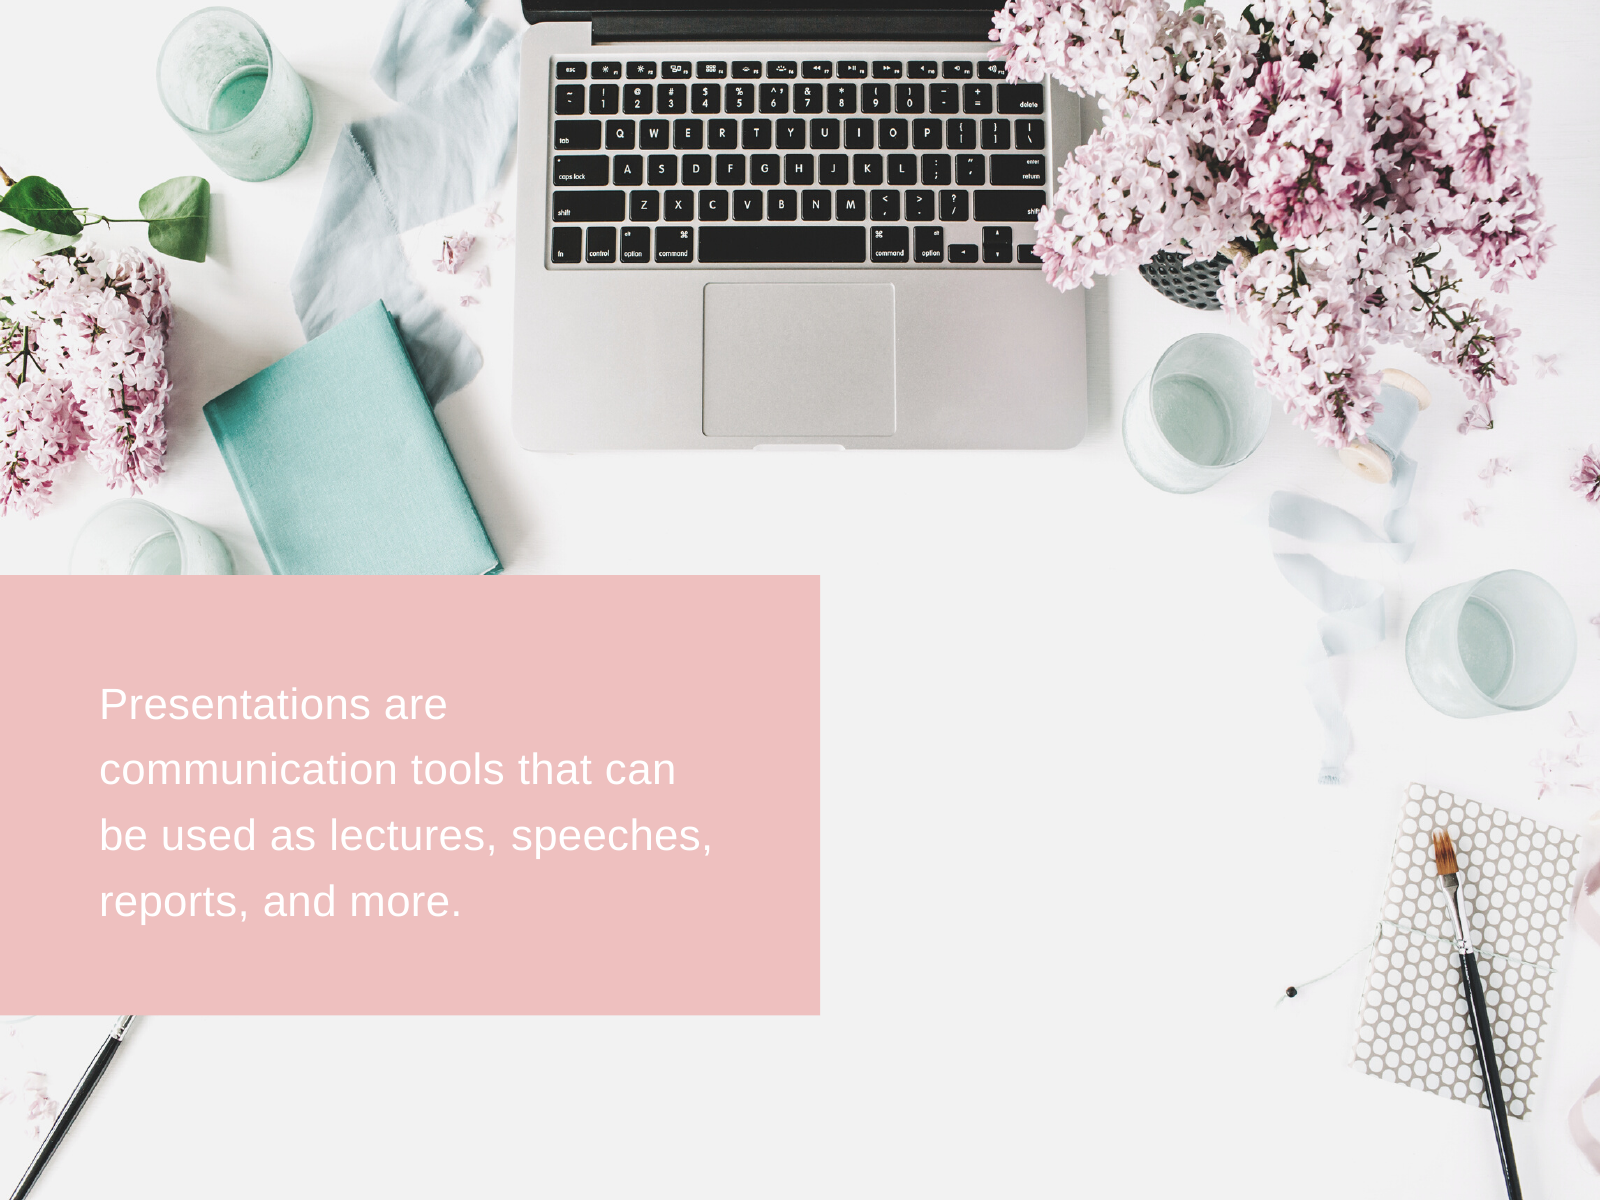

Presentations are communication tools that can be used as lectures, speeches, reports, and more.